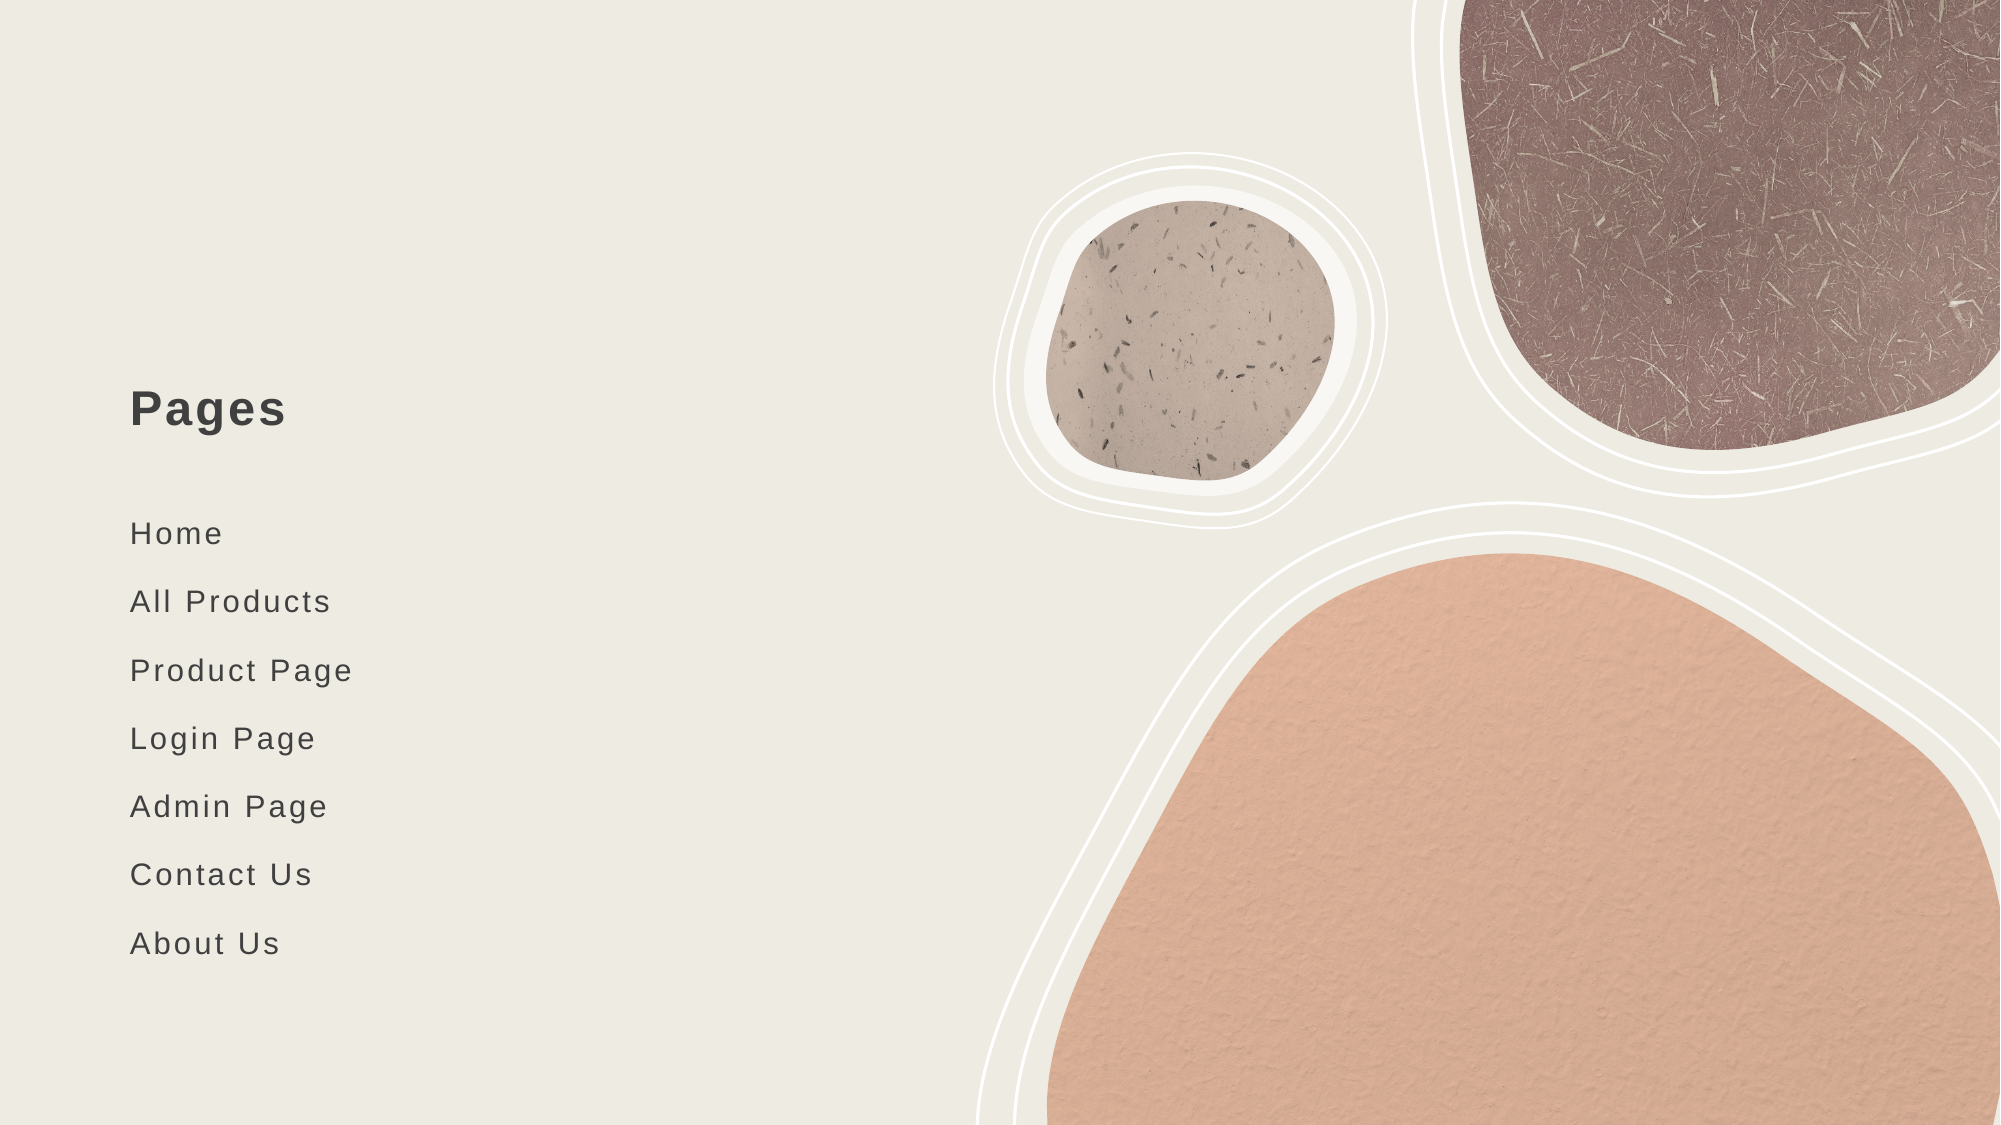

# Pages
Home
All Products
Product Page
Login Page
Admin Page
Contact Us
About Us